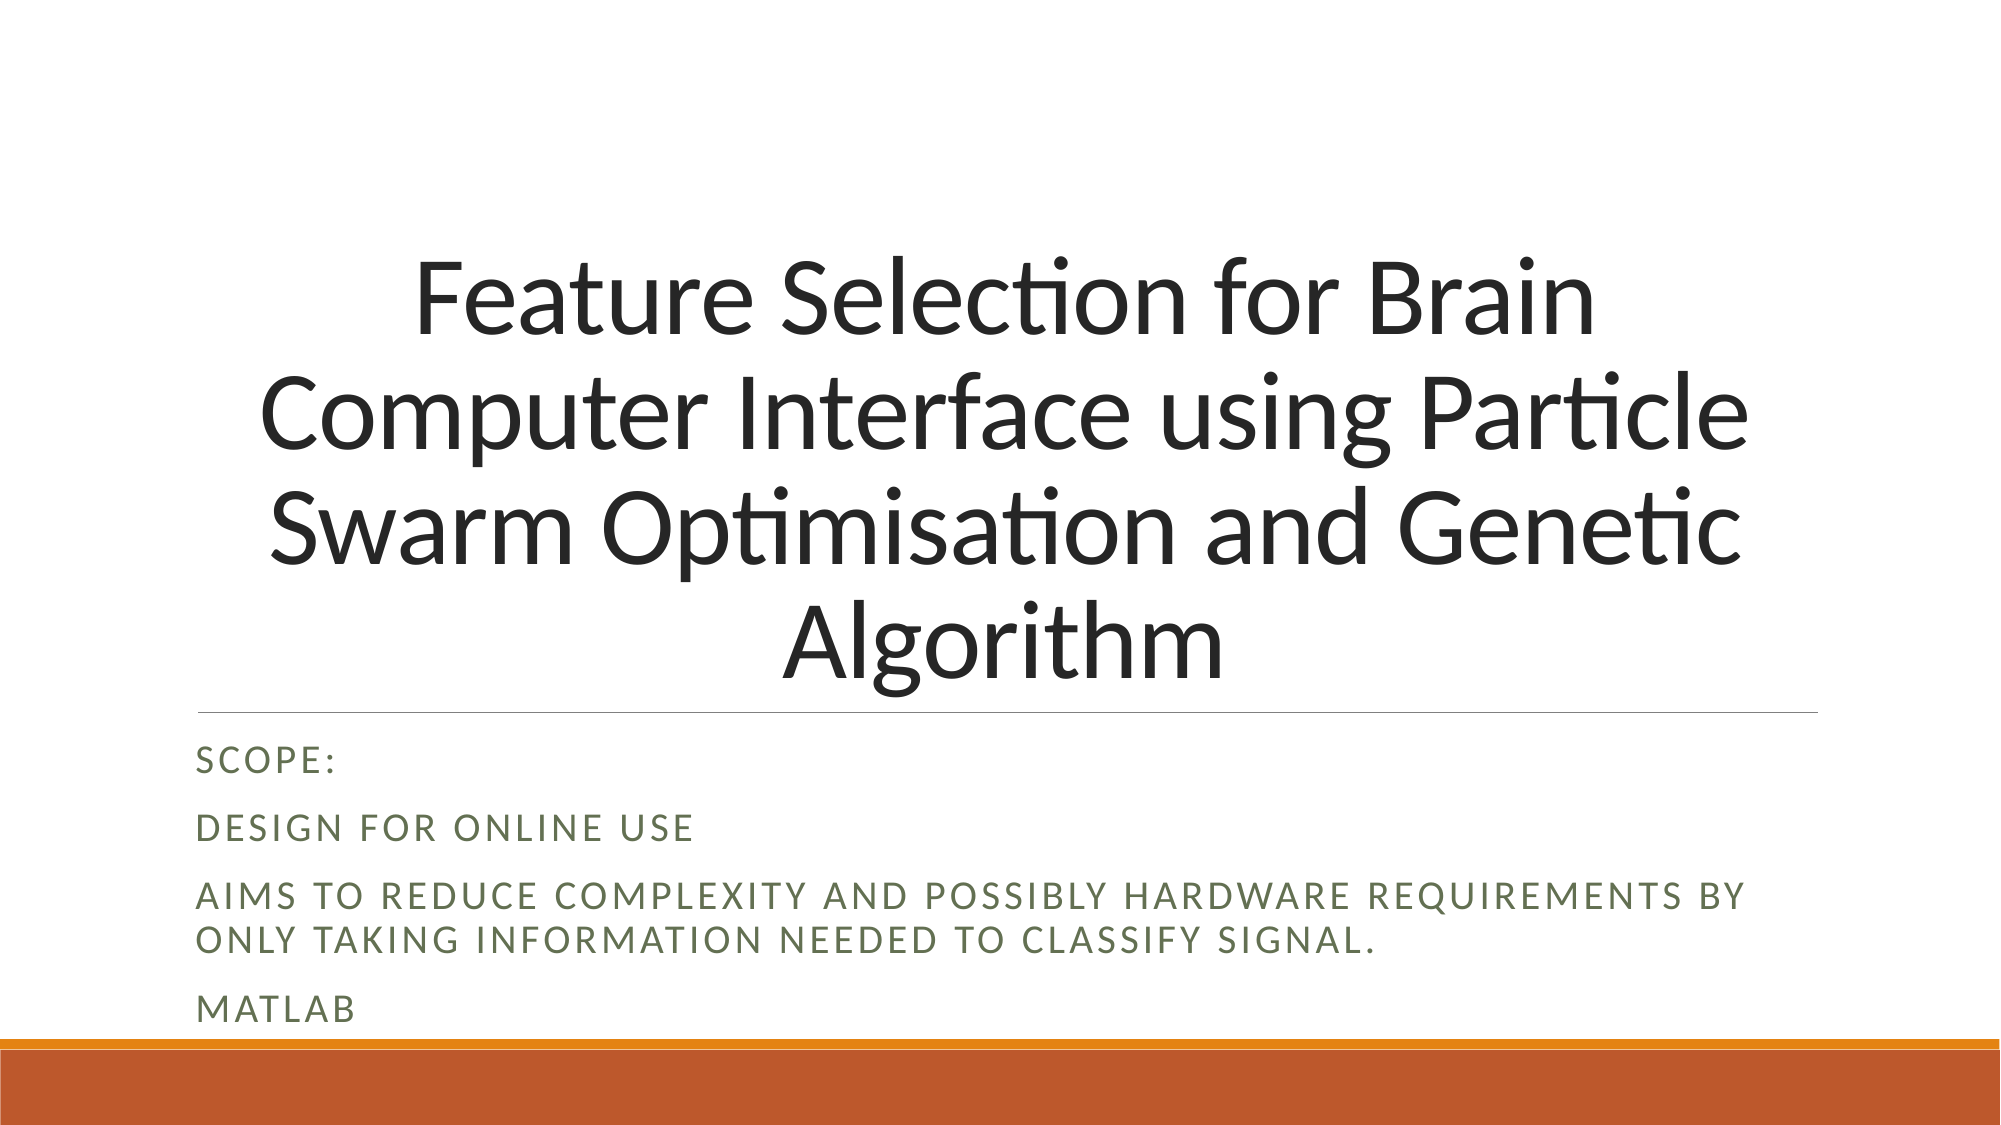

# Feature Selection for Brain Computer Interface using Particle Swarm Optimisation and Genetic Algorithm
Scope:
design for online use
aims to reduce complexity and possibly hardware requirements by only taking information needed to classify signal.
Matlab